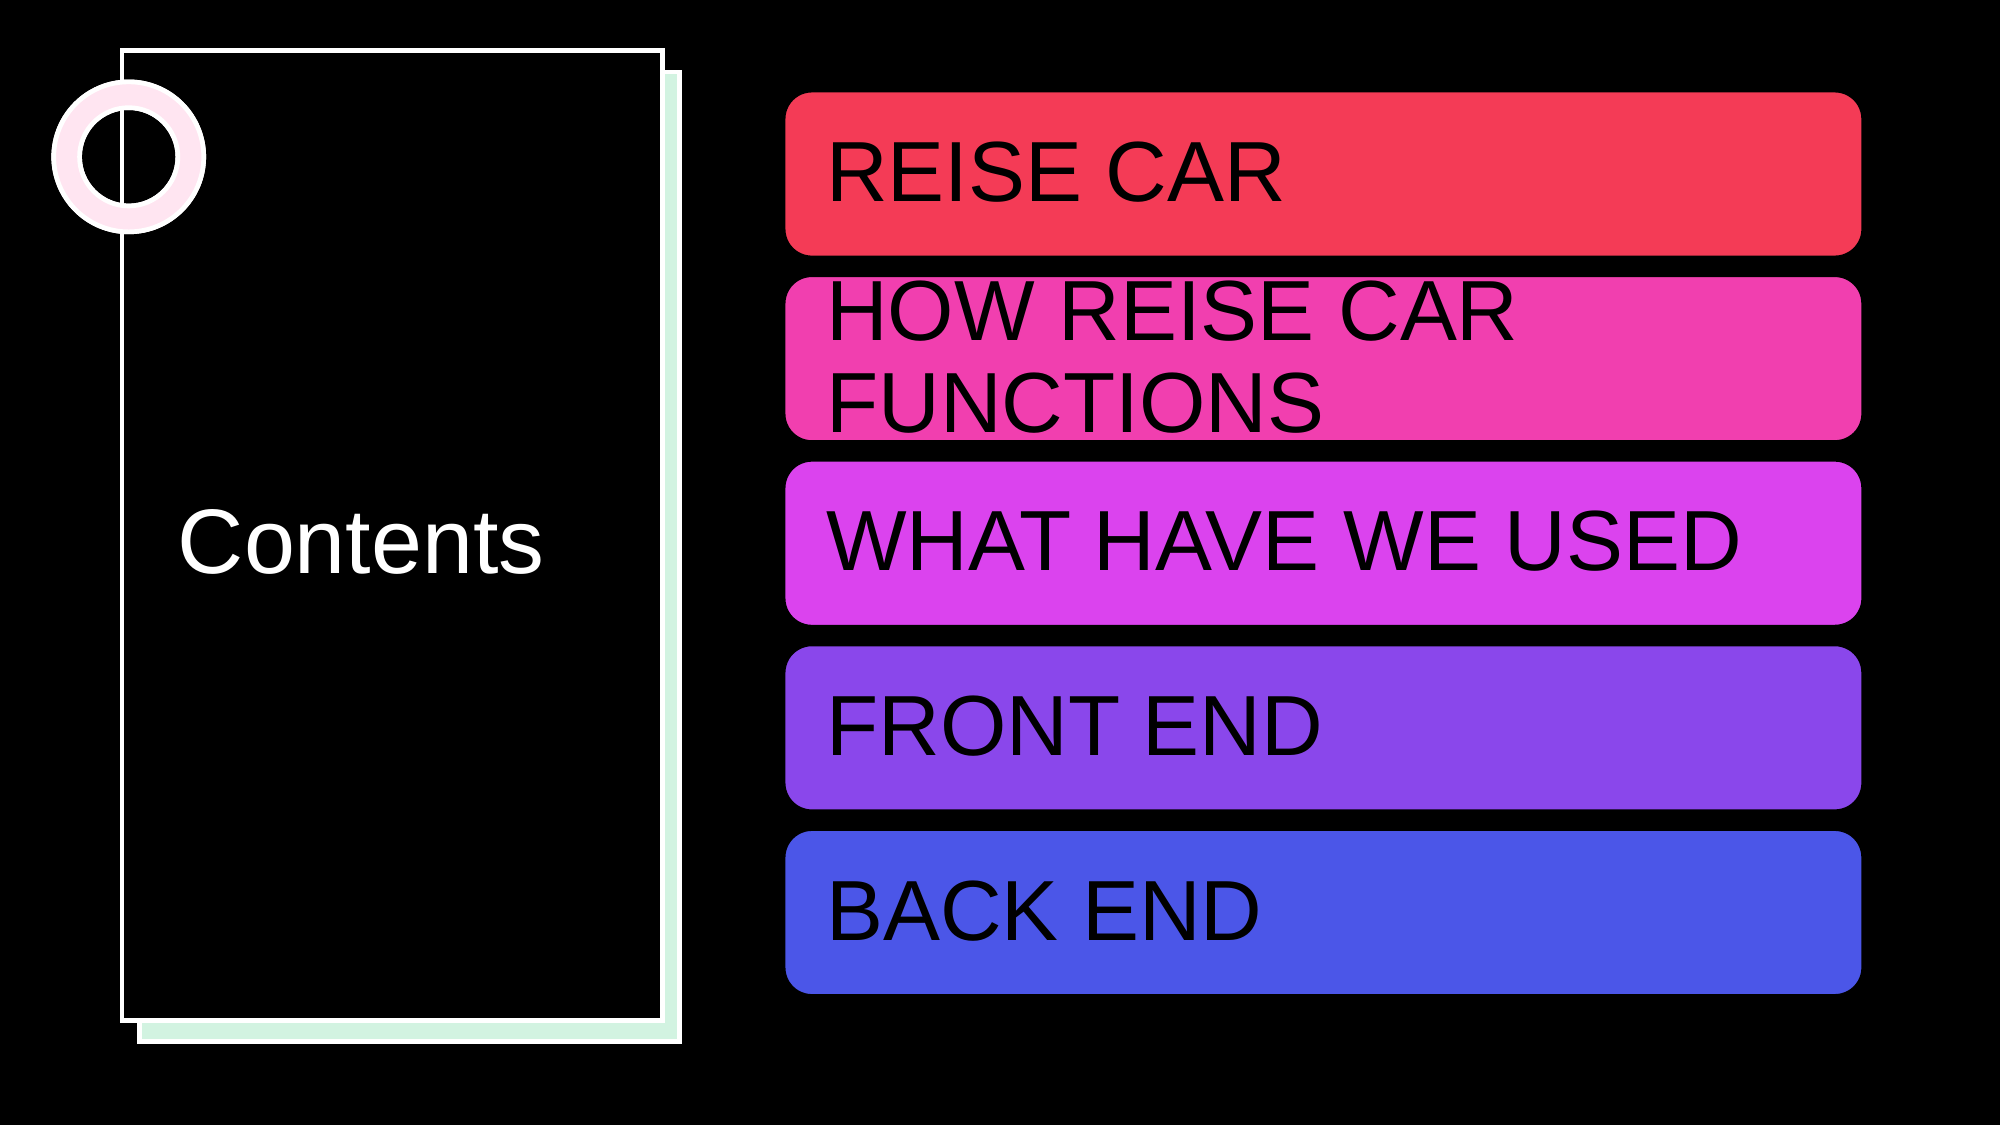

REISE CAR
HOW REISE CAR FUNCTIONS
WHAT HAVE WE USED
FRONT END
BACK END

# Contents